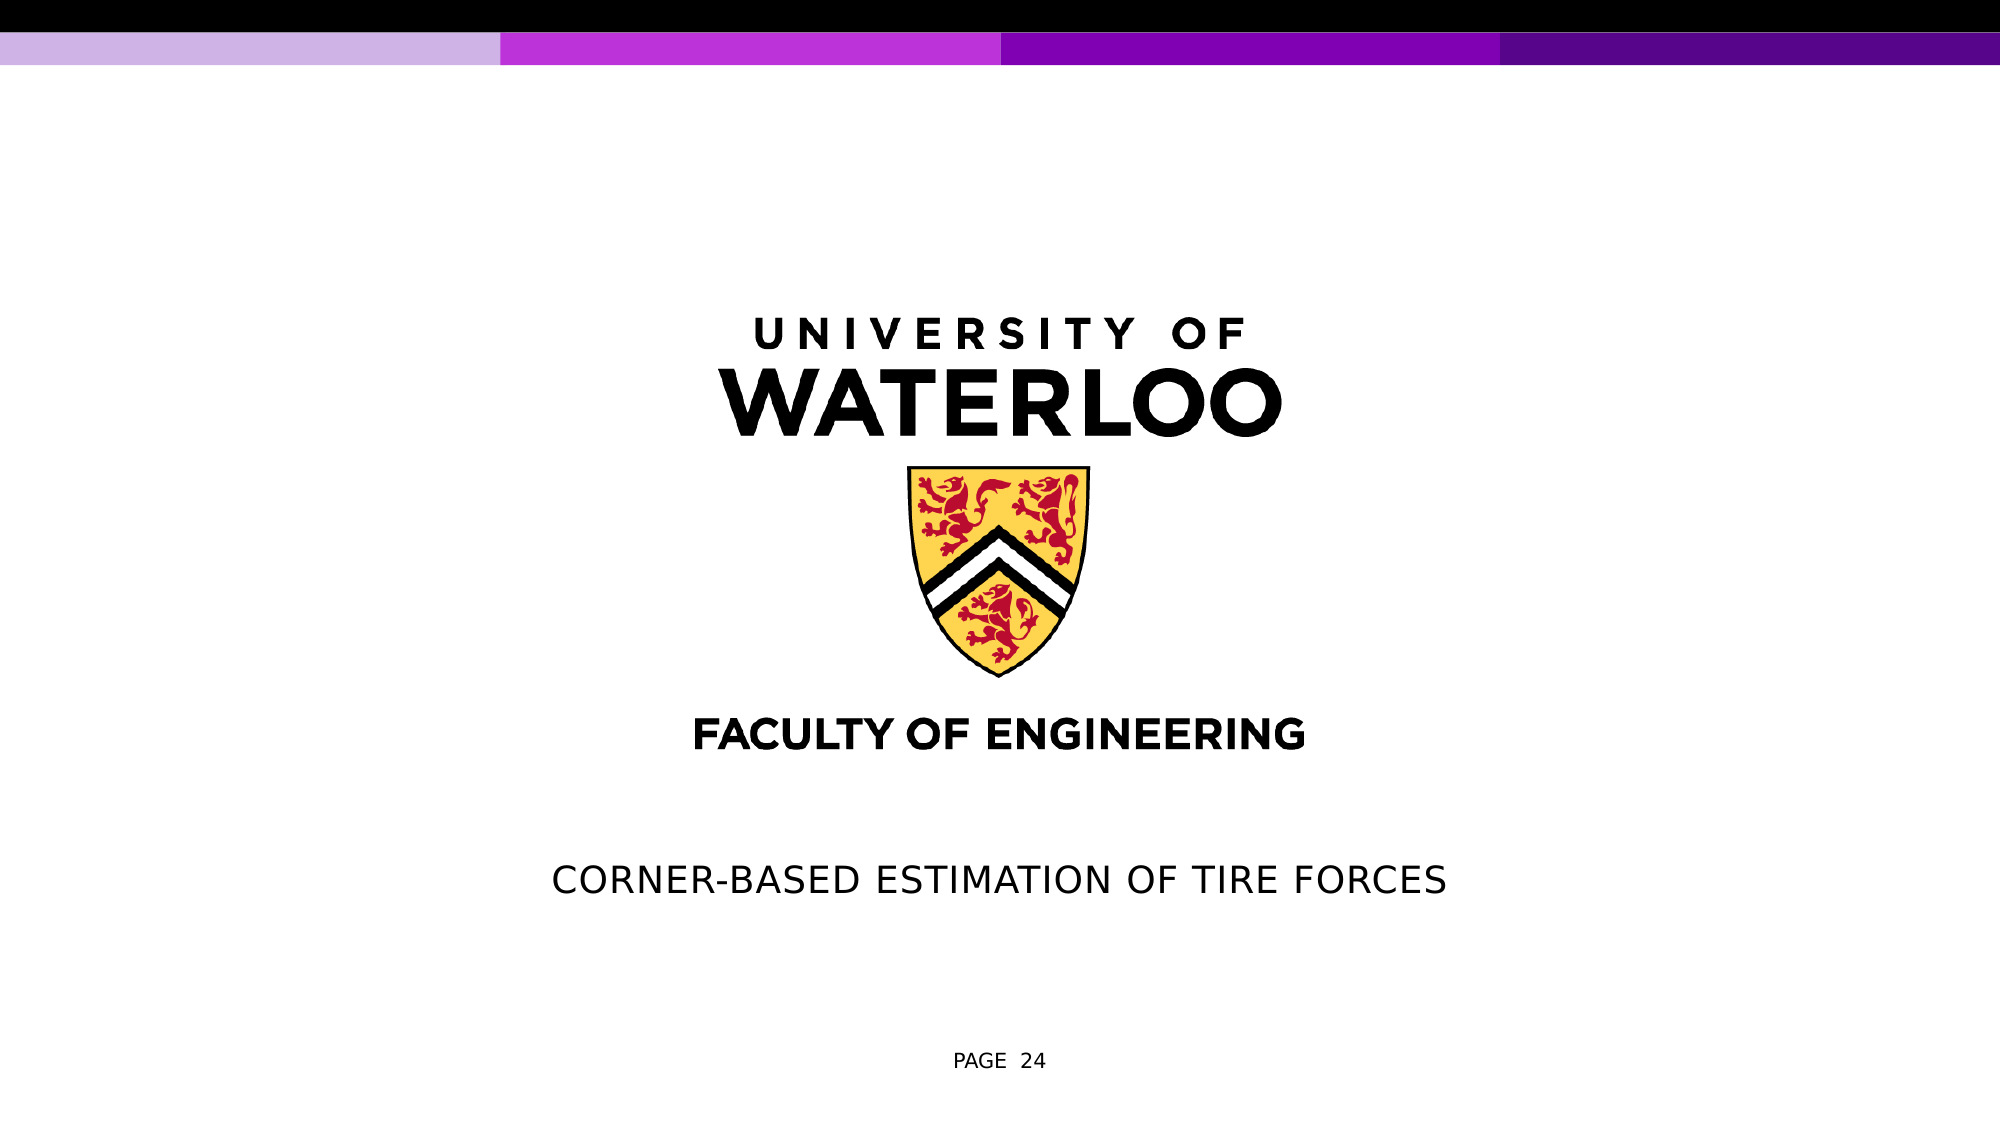

# Corner-based Estimation of Tire Forces
PAGE  24